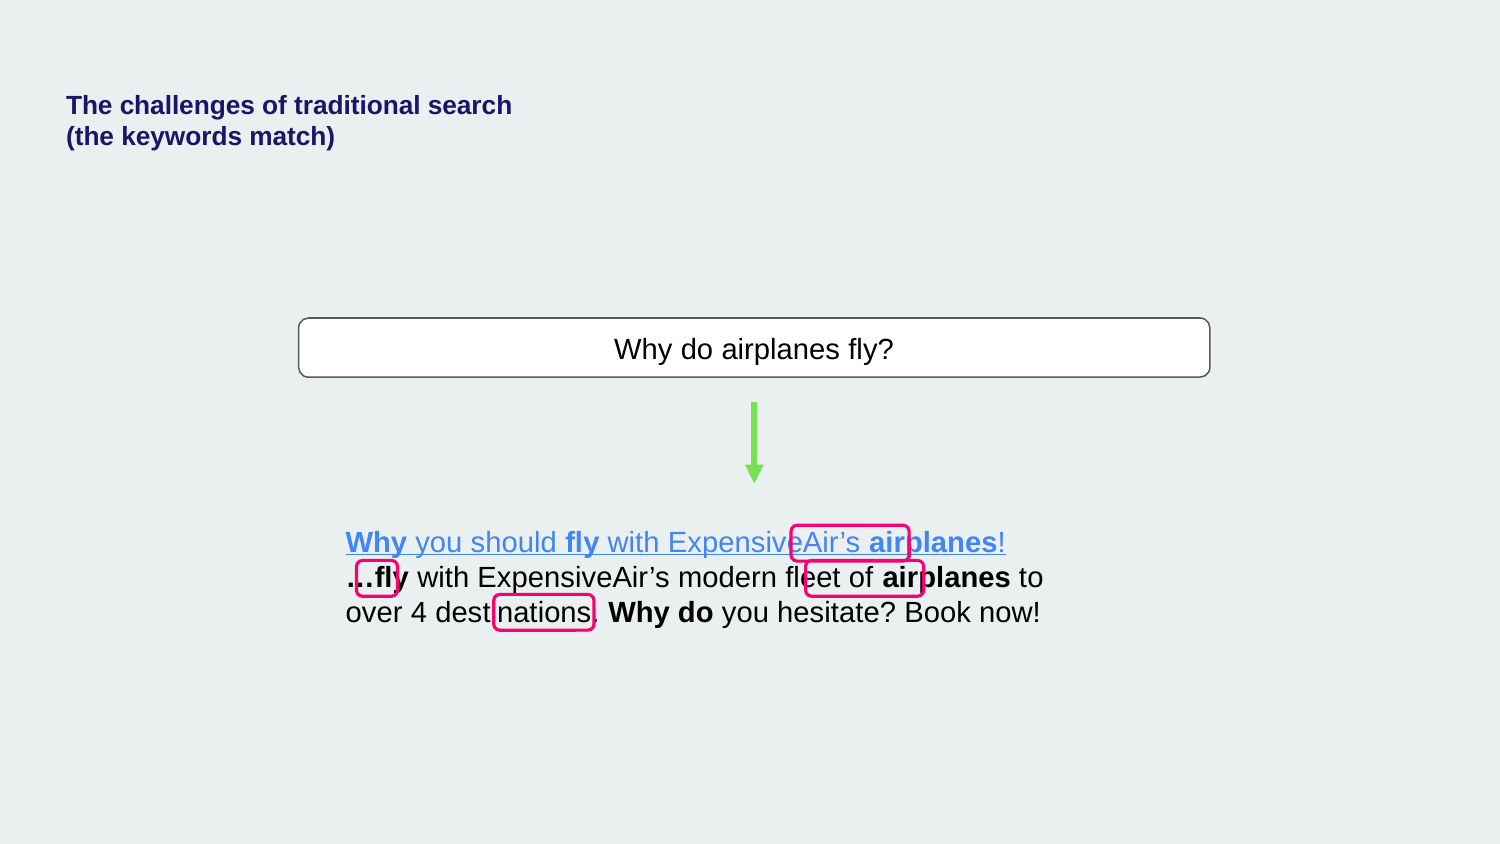

# The challenges of traditional search
(the keywords match)
Why do airplanes fly?
Why you should fly with ExpensiveAir’s airplanes!
…fly with ExpensiveAir’s modern fleet of airplanes to over 4 destinations. Why do you hesitate? Book now!